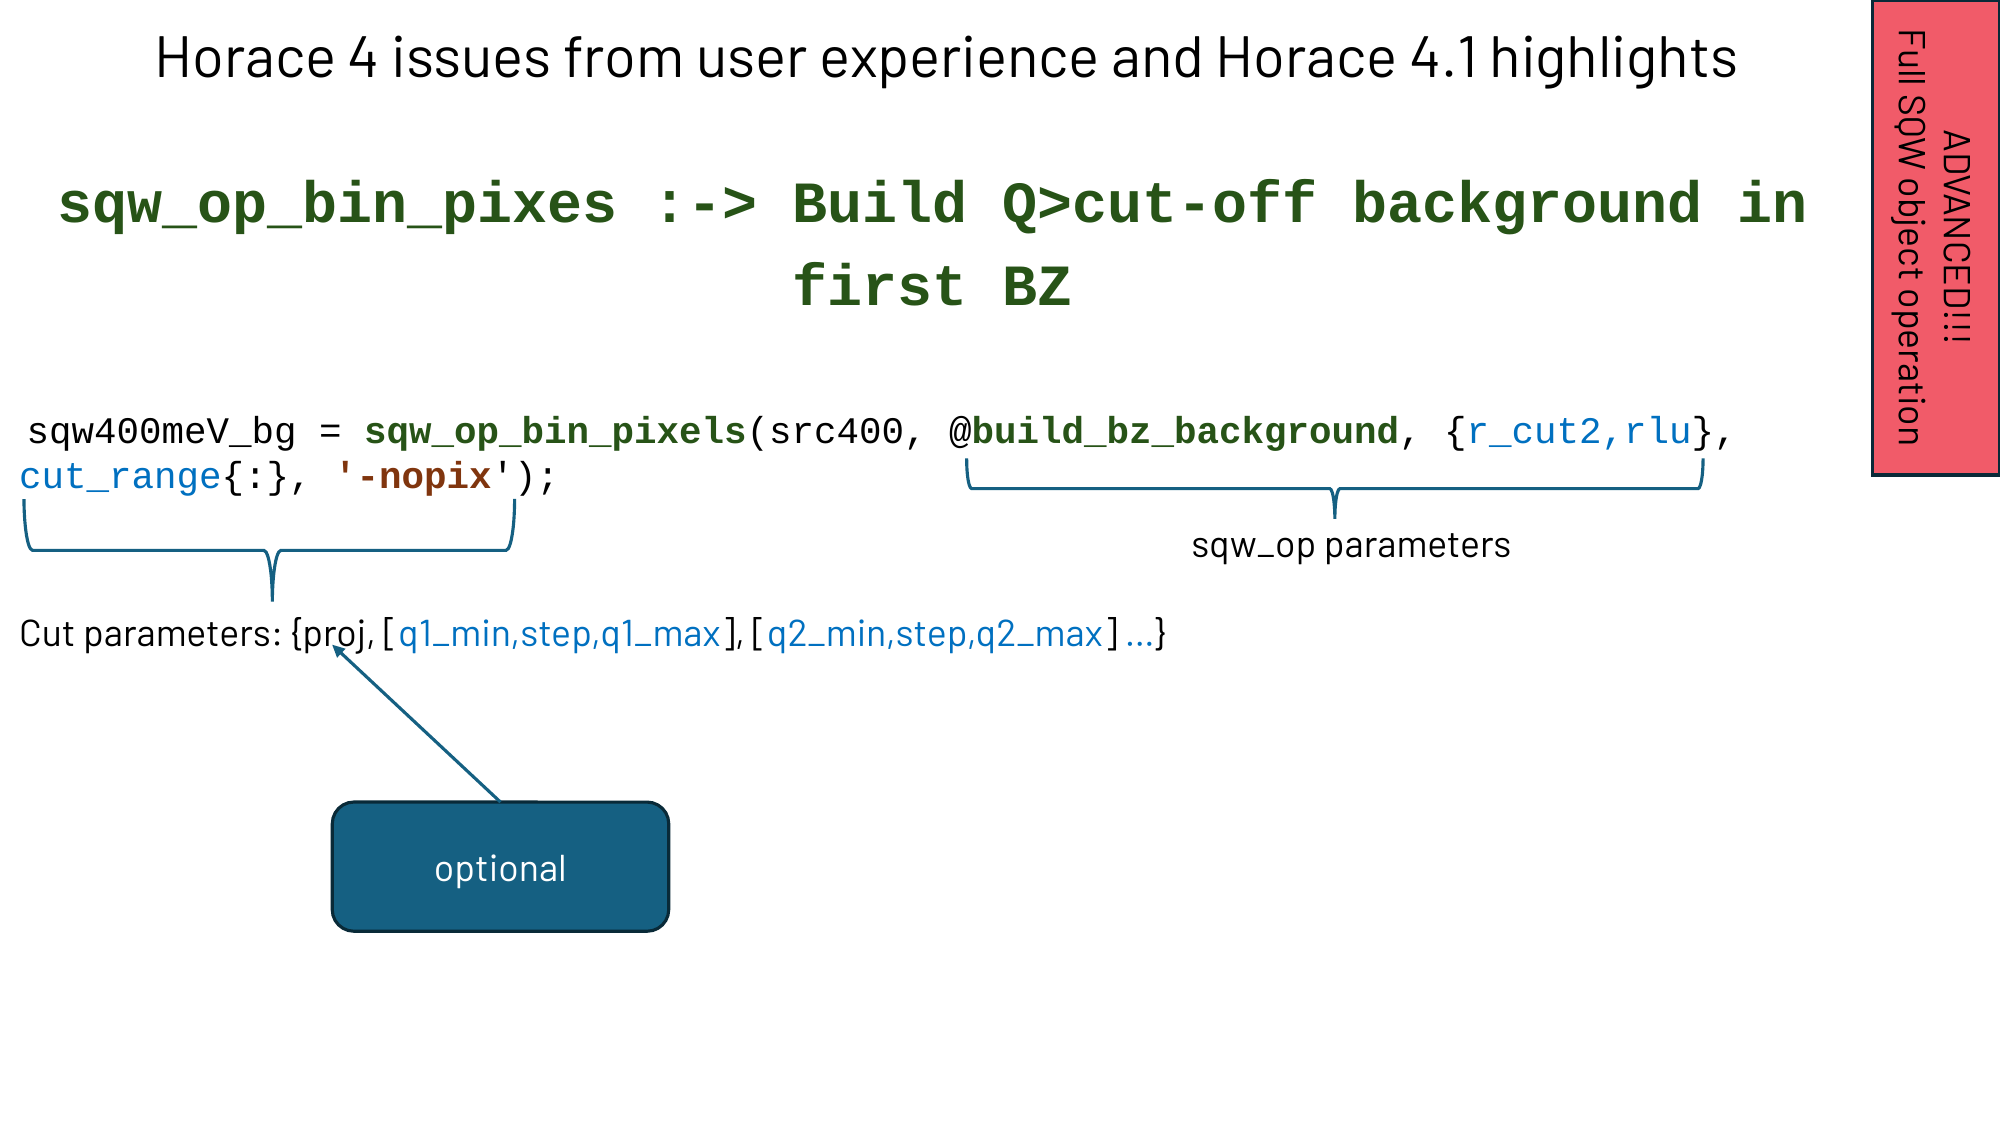

Horace 4 issues from user experience and Horace 4.1 highlights

sqw_op_bin_pixes :-> Build Q>cut-off background in
first BZ
ADVANCED!!!
Full SQW object operation

 sqw400meV_bg = sqw_op_bin_pixels(src400, @build_bz_background, {r_cut2,rlu}, cut_range{:}, '-nopix');
sqw_op parameters
Cut parameters: {proj, [q1_min,step,q1_max], [q2_min,step,q2_max] …}
optional